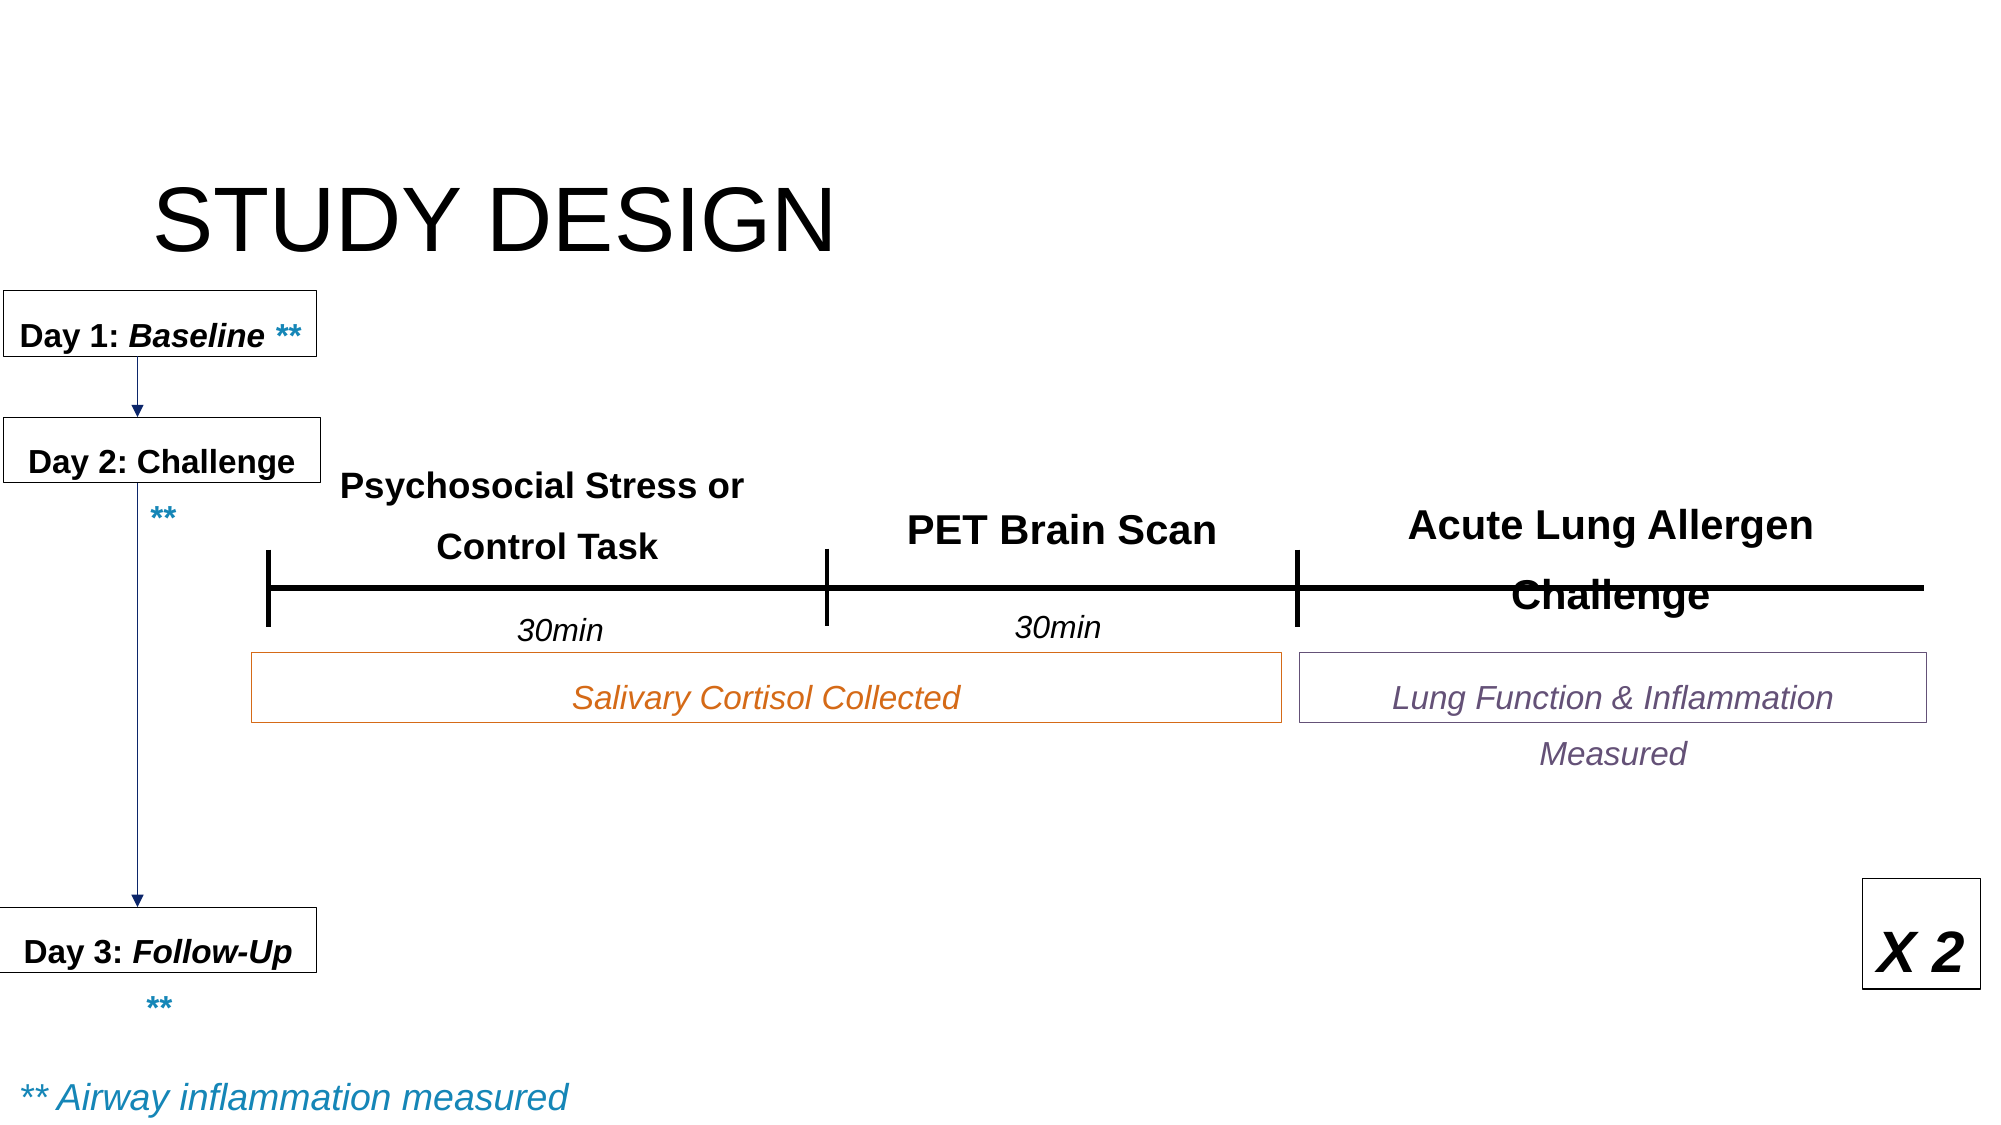

# Study Design
Day 1: Baseline **
Day 2: Challenge **
Psychosocial Stress or
Control Task
Acute Lung Allergen Challenge
PET Brain Scan
30min
30min
Salivary Cortisol Collected
Lung Function & Inflammation Measured
X 2
Day 3: Follow-Up **
** Airway inflammation measured (daily)